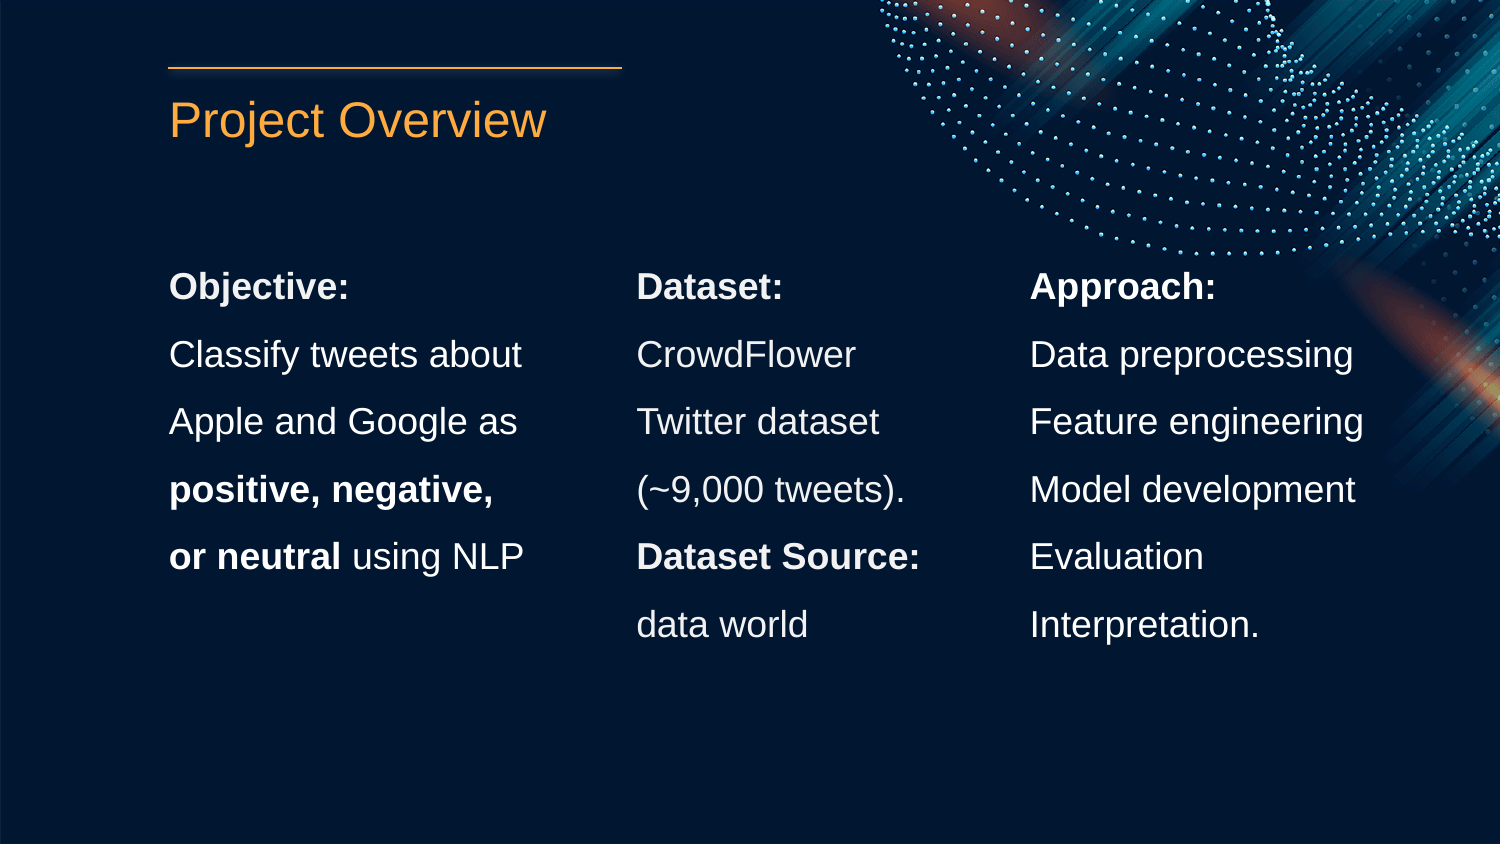

# Project Overview
Objective:
Classify tweets about Apple and Google as positive, negative, or neutral using NLP
Dataset: CrowdFlower Twitter dataset (~9,000 tweets).
Dataset Source: data world
Approach:
Data preprocessing
Feature engineering
Model development  Evaluation
Interpretation.